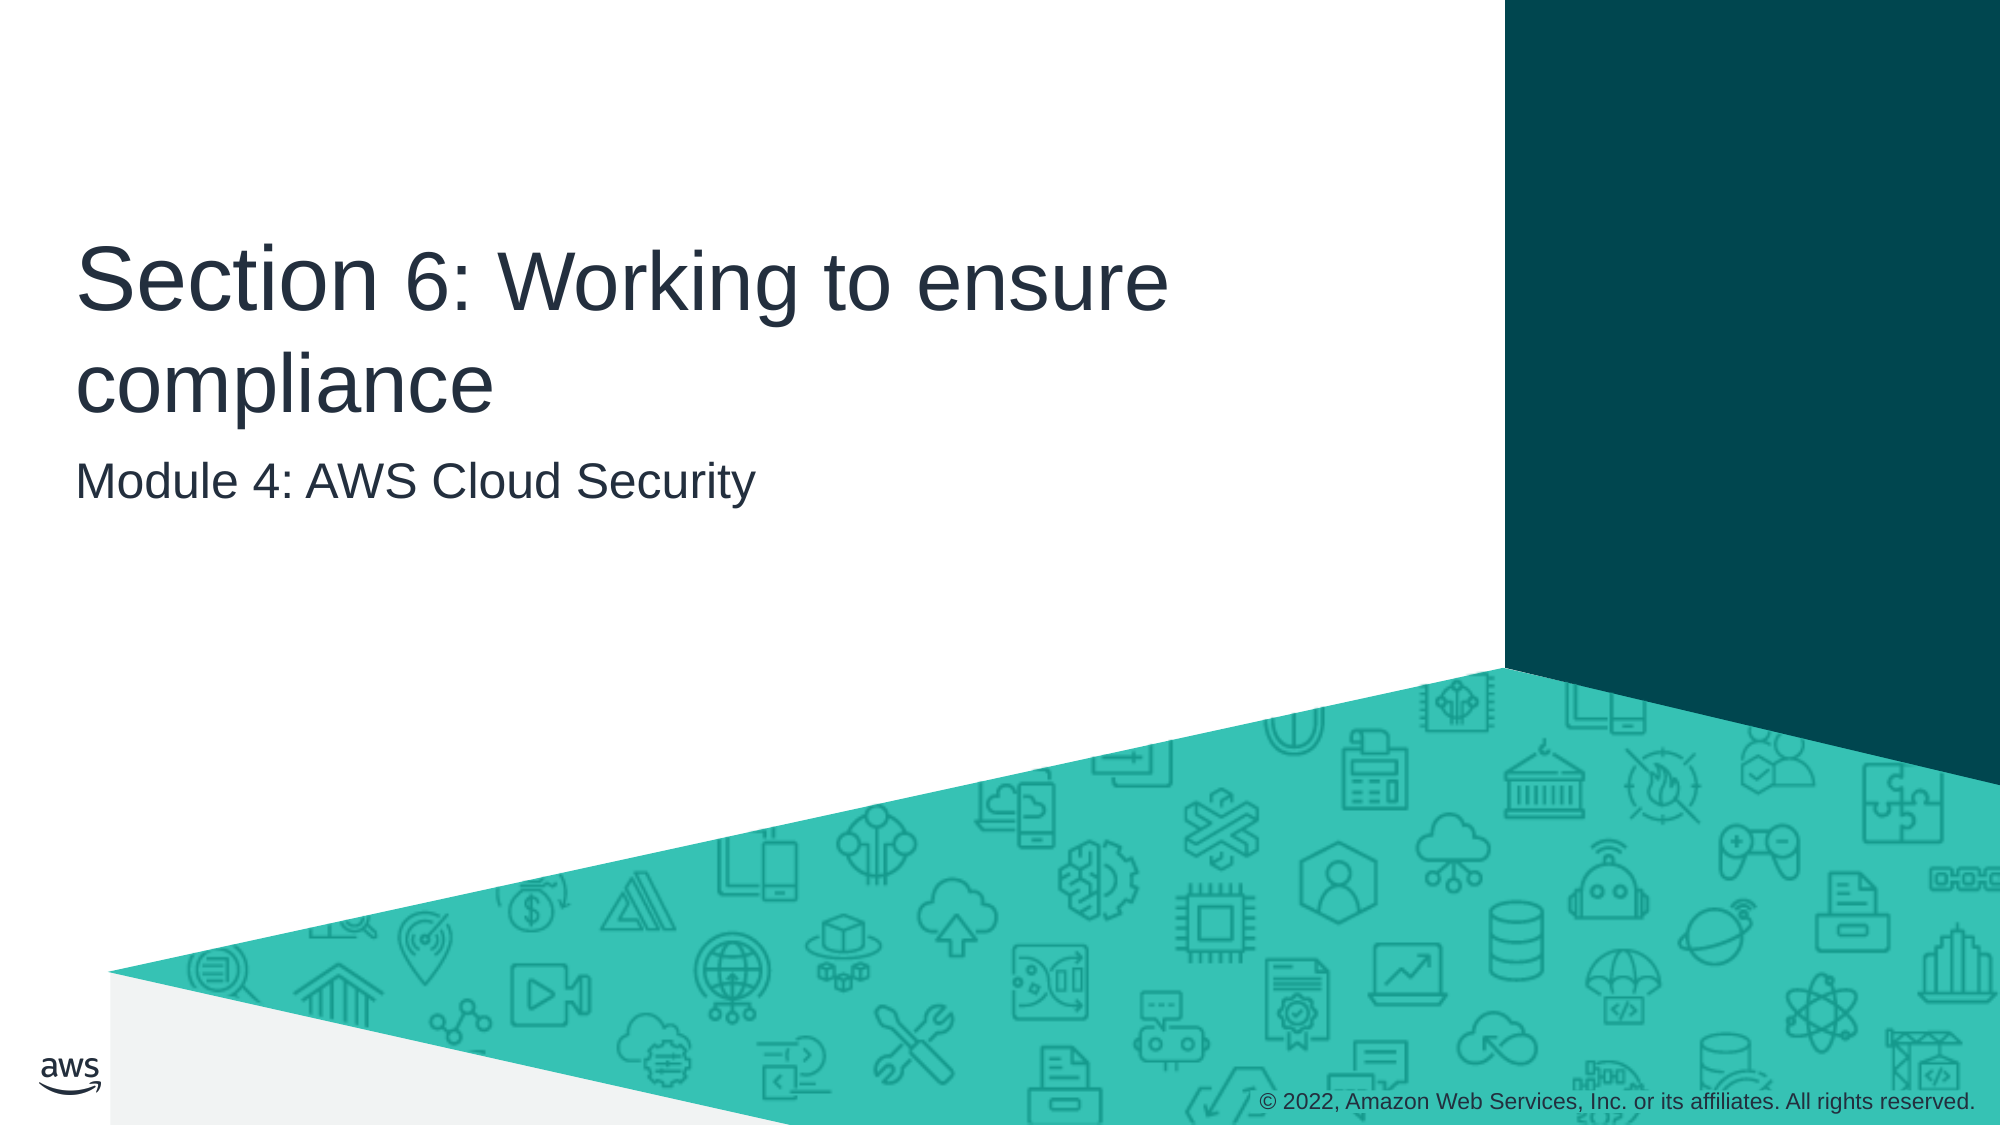

# Section 6: Working to ensure compliance
Module 4: AWS Cloud Security